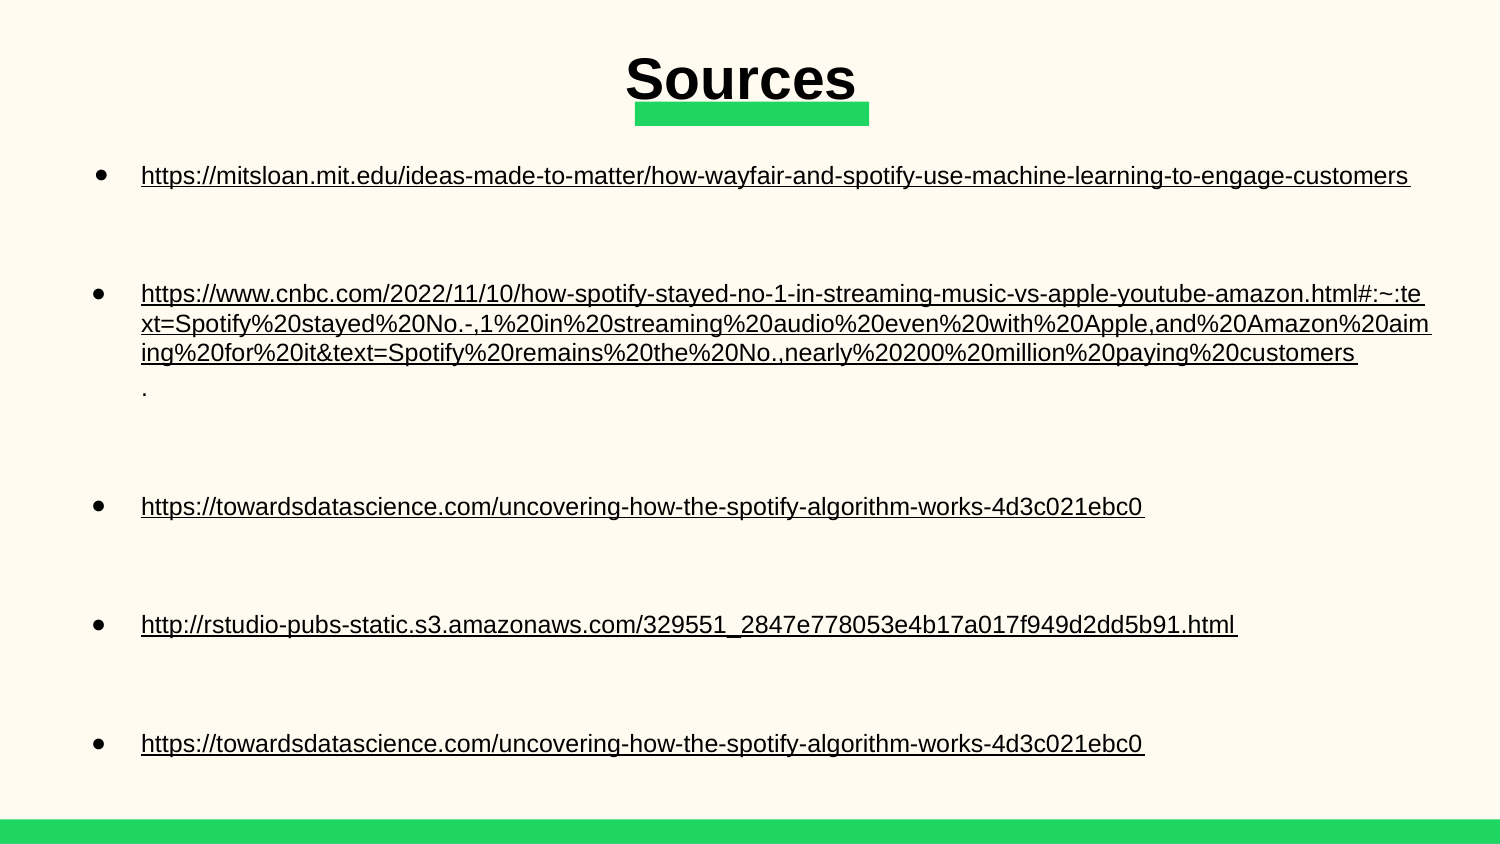

# Sources

https://mitsloan.mit.edu/ideas-made-to-matter/how-wayfair-and-spotify-use-machine-learning-to-engage-customers

https://www.cnbc.com/2022/11/10/how-spotify-stayed-no-1-in-streaming-music-vs-apple-youtube-amazon.html#:~:text=Spotify%20stayed%20No.-,1%20in%20streaming%20audio%20even%20with%20Apple,and%20Amazon%20aiming%20for%20it&text=Spotify%20remains%20the%20No.,nearly%20200%20million%20paying%20customers.

https://towardsdatascience.com/uncovering-how-the-spotify-algorithm-works-4d3c021ebc0

http://rstudio-pubs-static.s3.amazonaws.com/329551_2847e778053e4b17a017f949d2dd5b91.html

https://towardsdatascience.com/uncovering-how-the-spotify-algorithm-works-4d3c021ebc0